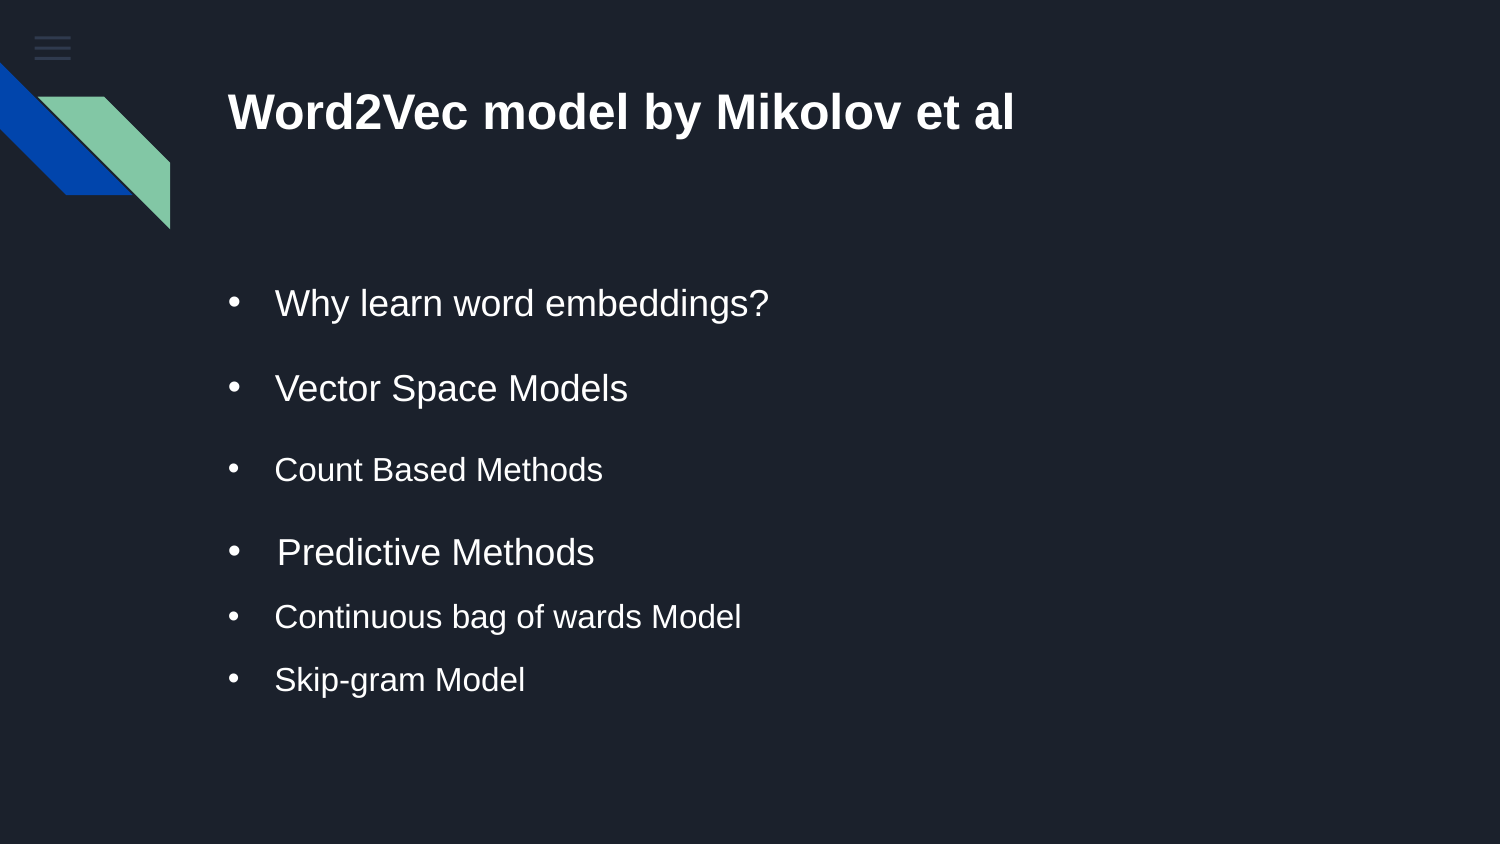

# Word2Vec model by Mikolov et al
Why learn word embeddings?
Vector Space Models
  Count Based Methods
  Predictive Methods
  Continuous bag of wards Model
  Skip-gram Model